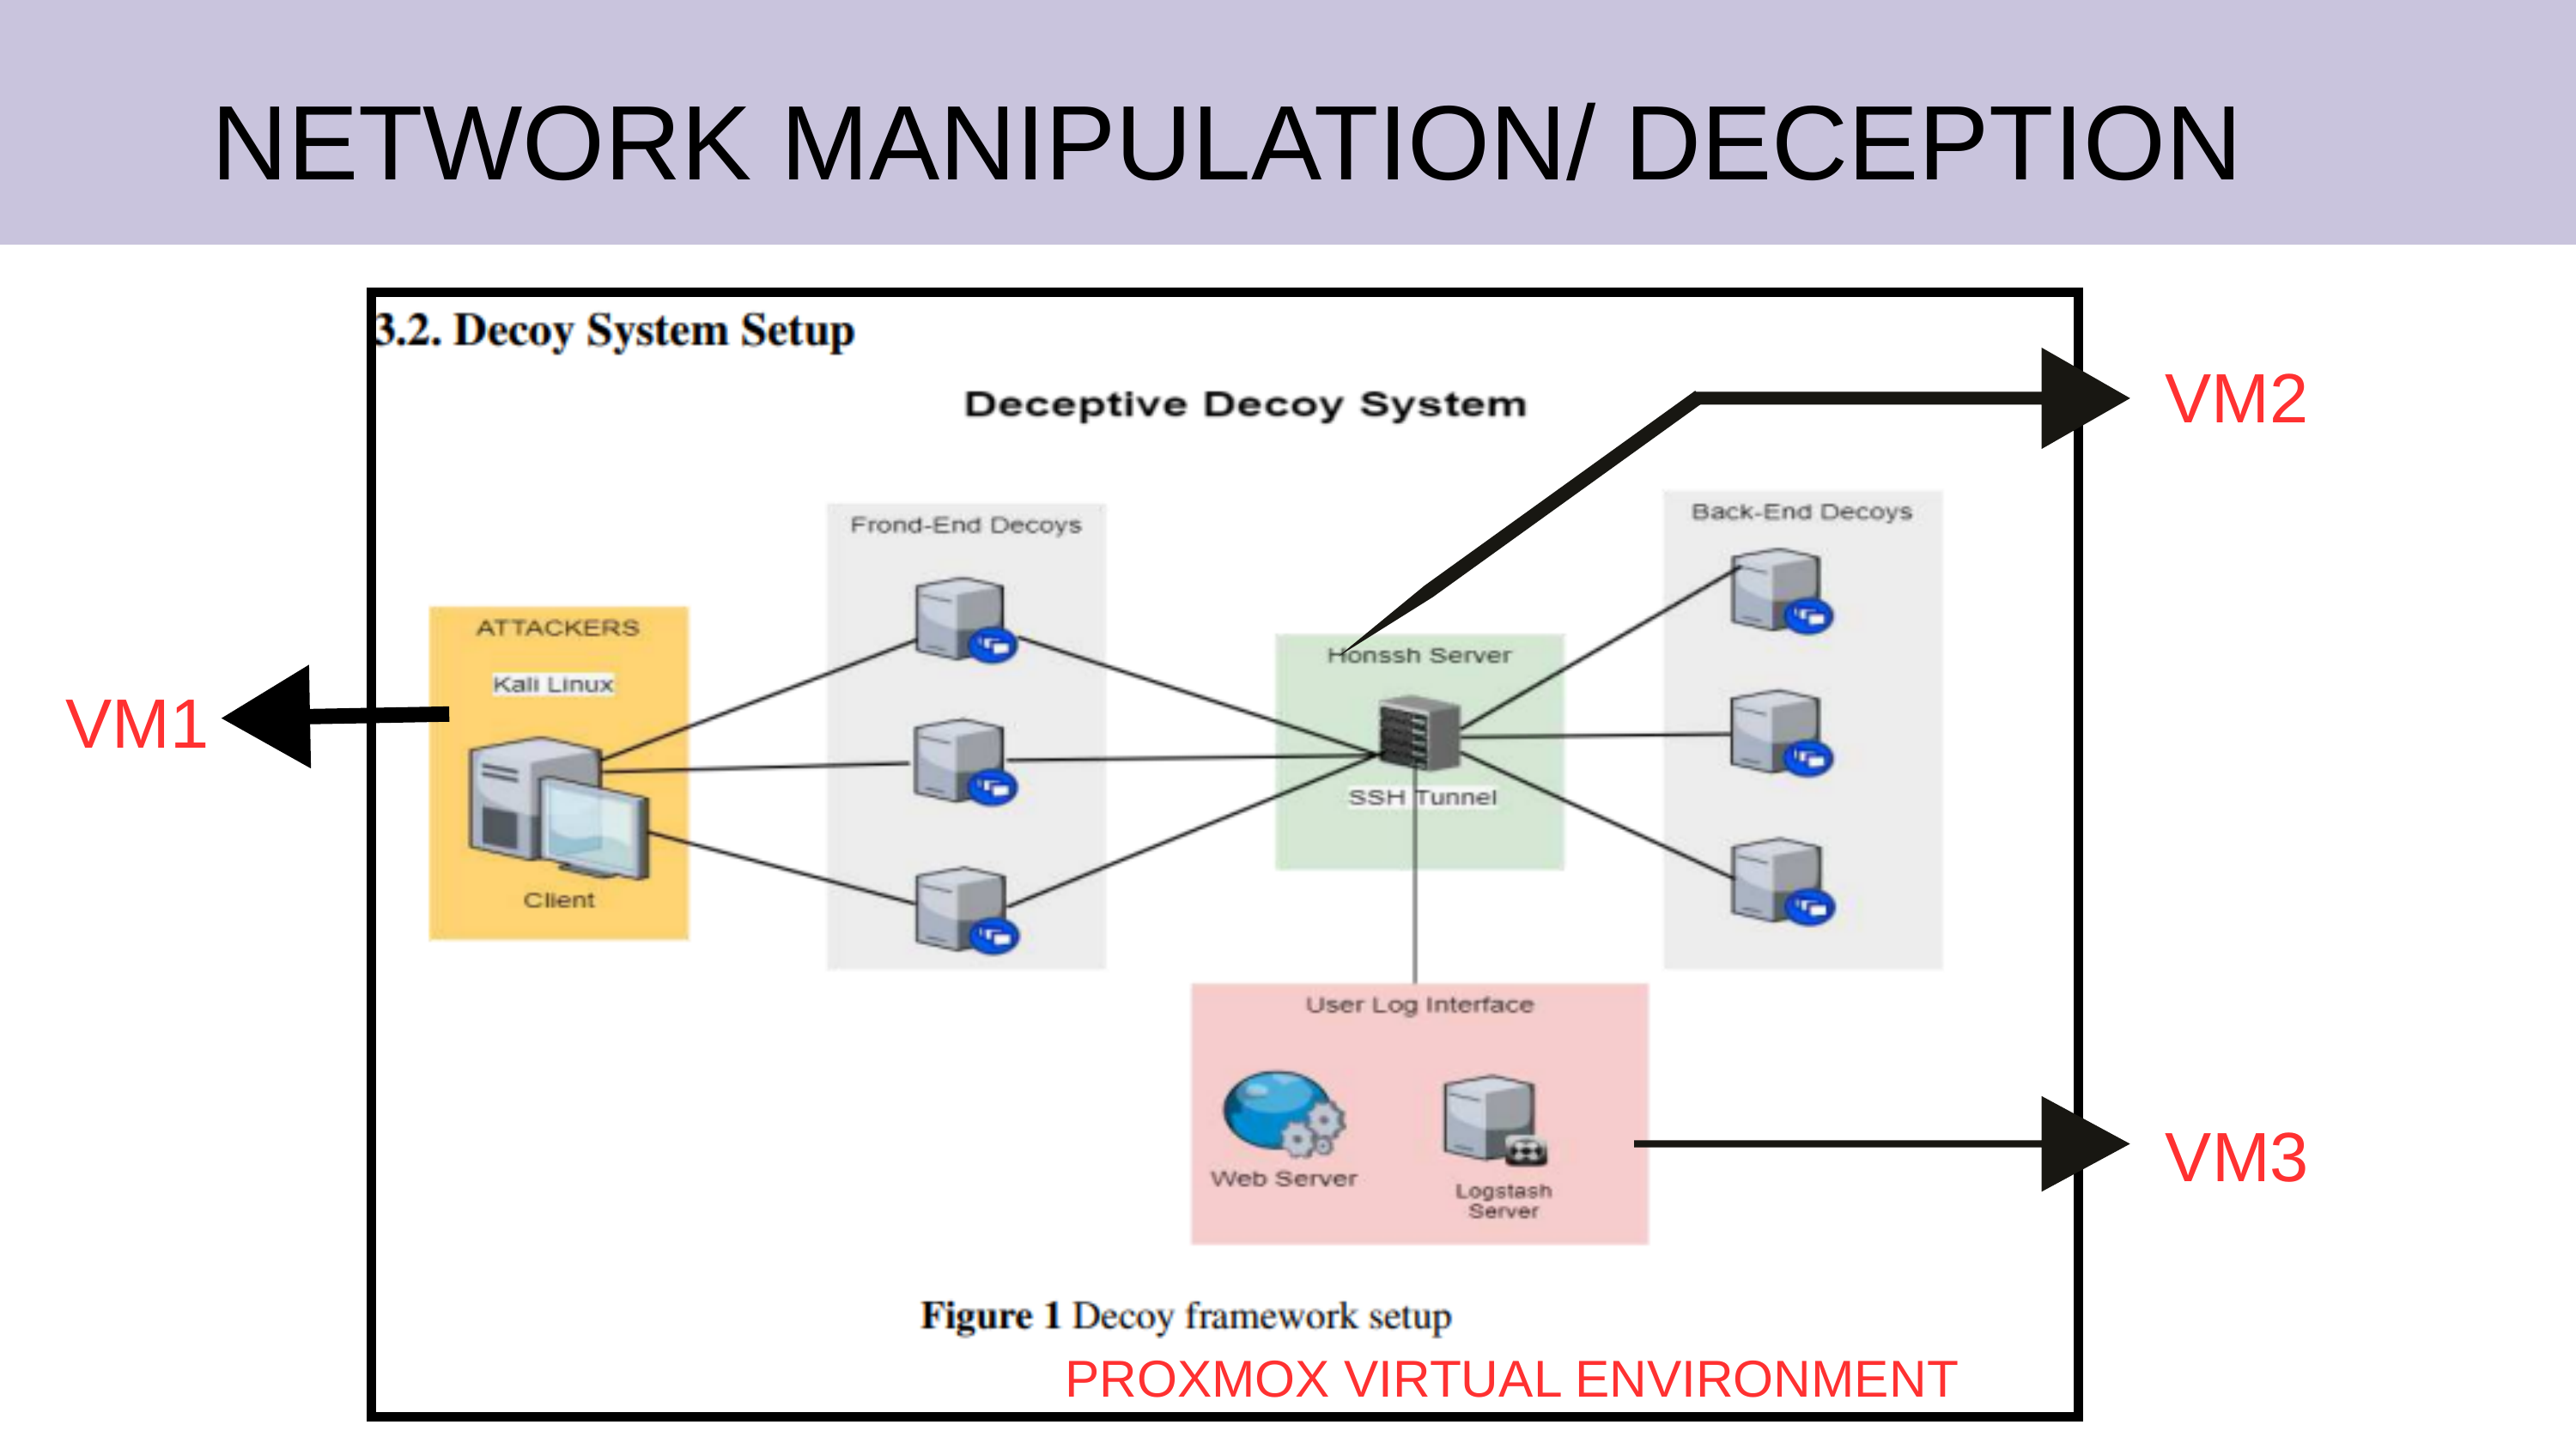

NETWORK MANIPULATION/ DECEPTION

VM2

VM1

VM3
PROXMOX VIRTUAL ENVIRONMENT